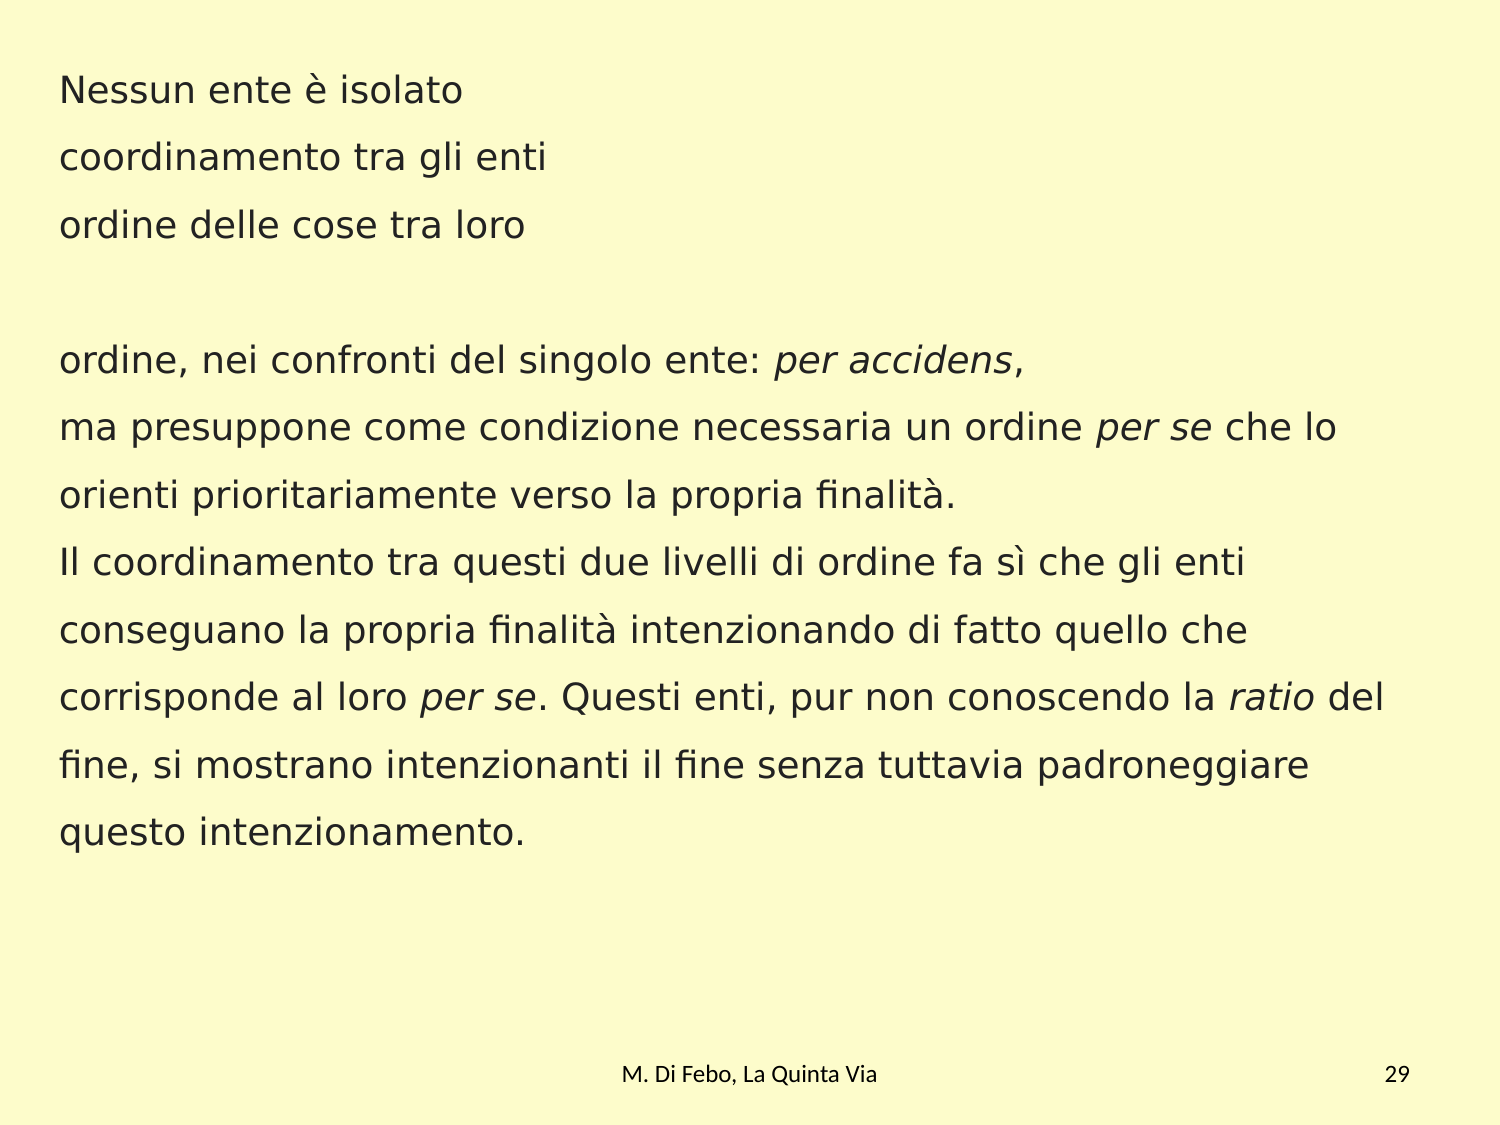

Nessun ente è isolato
coordinamento tra gli enti
ordine delle cose tra loro

ordine, nei confronti del singolo ente: per accidens,
ma presuppone come condizione necessaria un ordine per se che lo orienti prioritariamente verso la propria finalità.
Il coordinamento tra questi due livelli di ordine fa sì che gli enti conseguano la propria finalità intenzionando di fatto quello che corrisponde al loro per se. Questi enti, pur non conoscendo la ratio del fine, si mostrano intenzionanti il fine senza tuttavia padroneggiare questo intenzionamento.
M. Di Febo, La Quinta Via
29